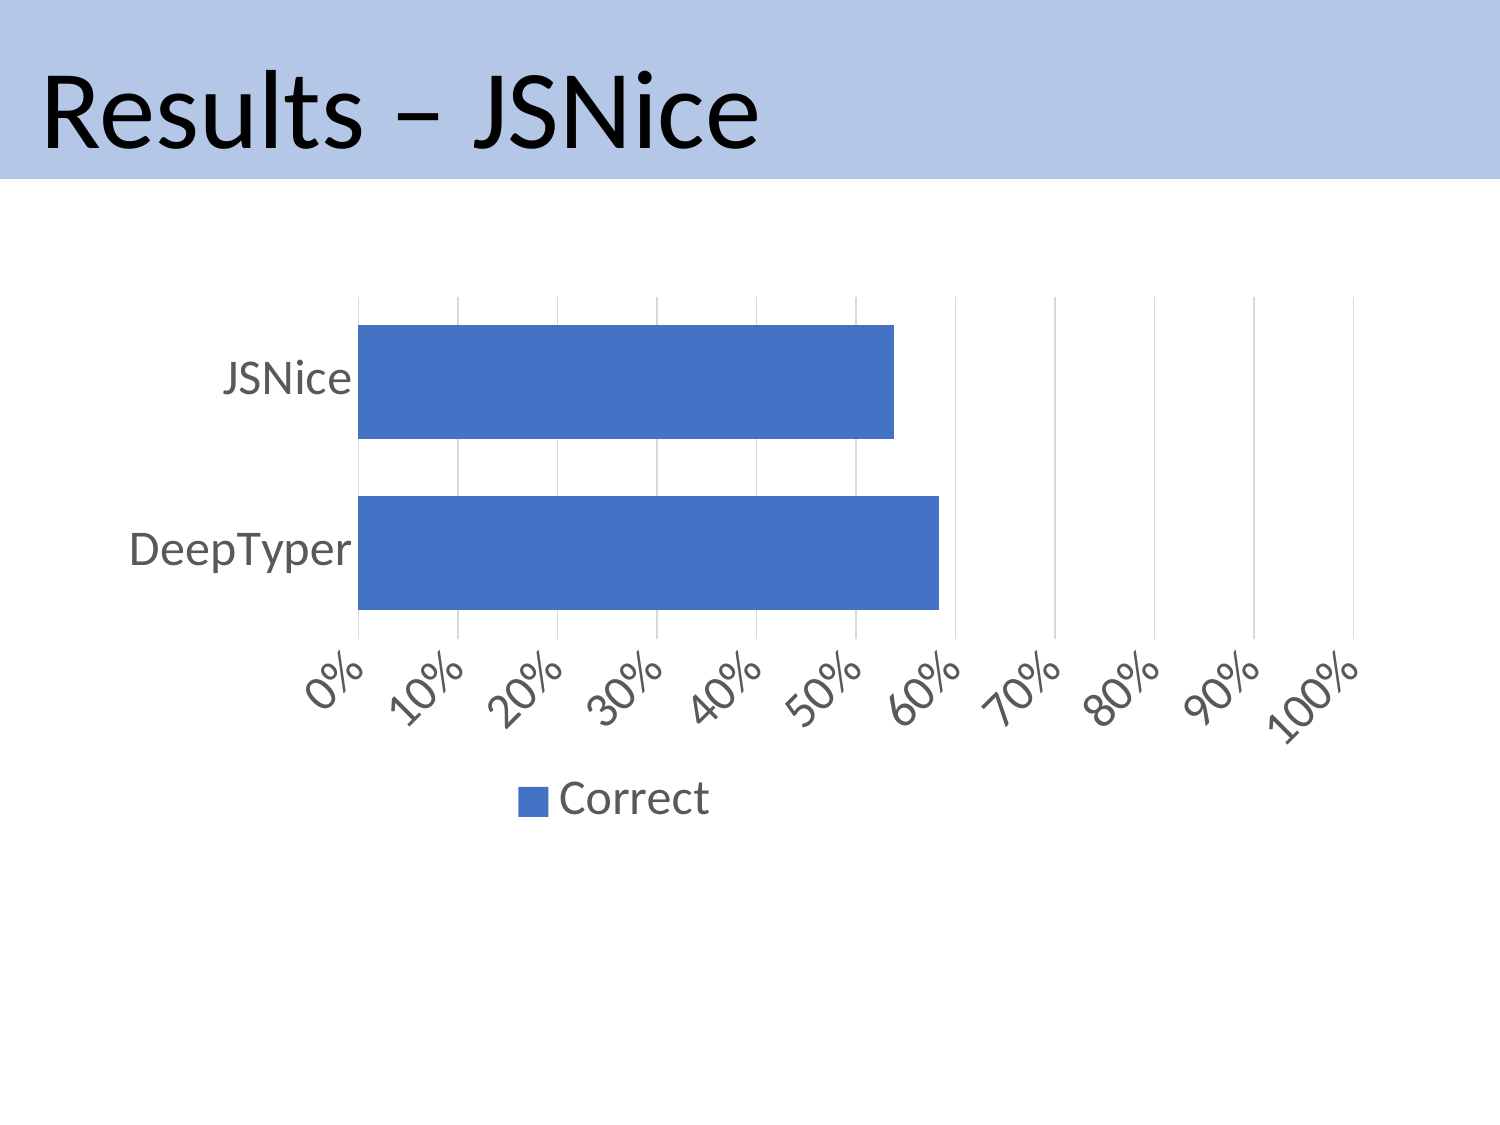

Results – JSNice

### Chart

| Category | Correct |
|---|---|
| DeepTyper | 0.5840000000000001 |
| JSNice | 0.538 |